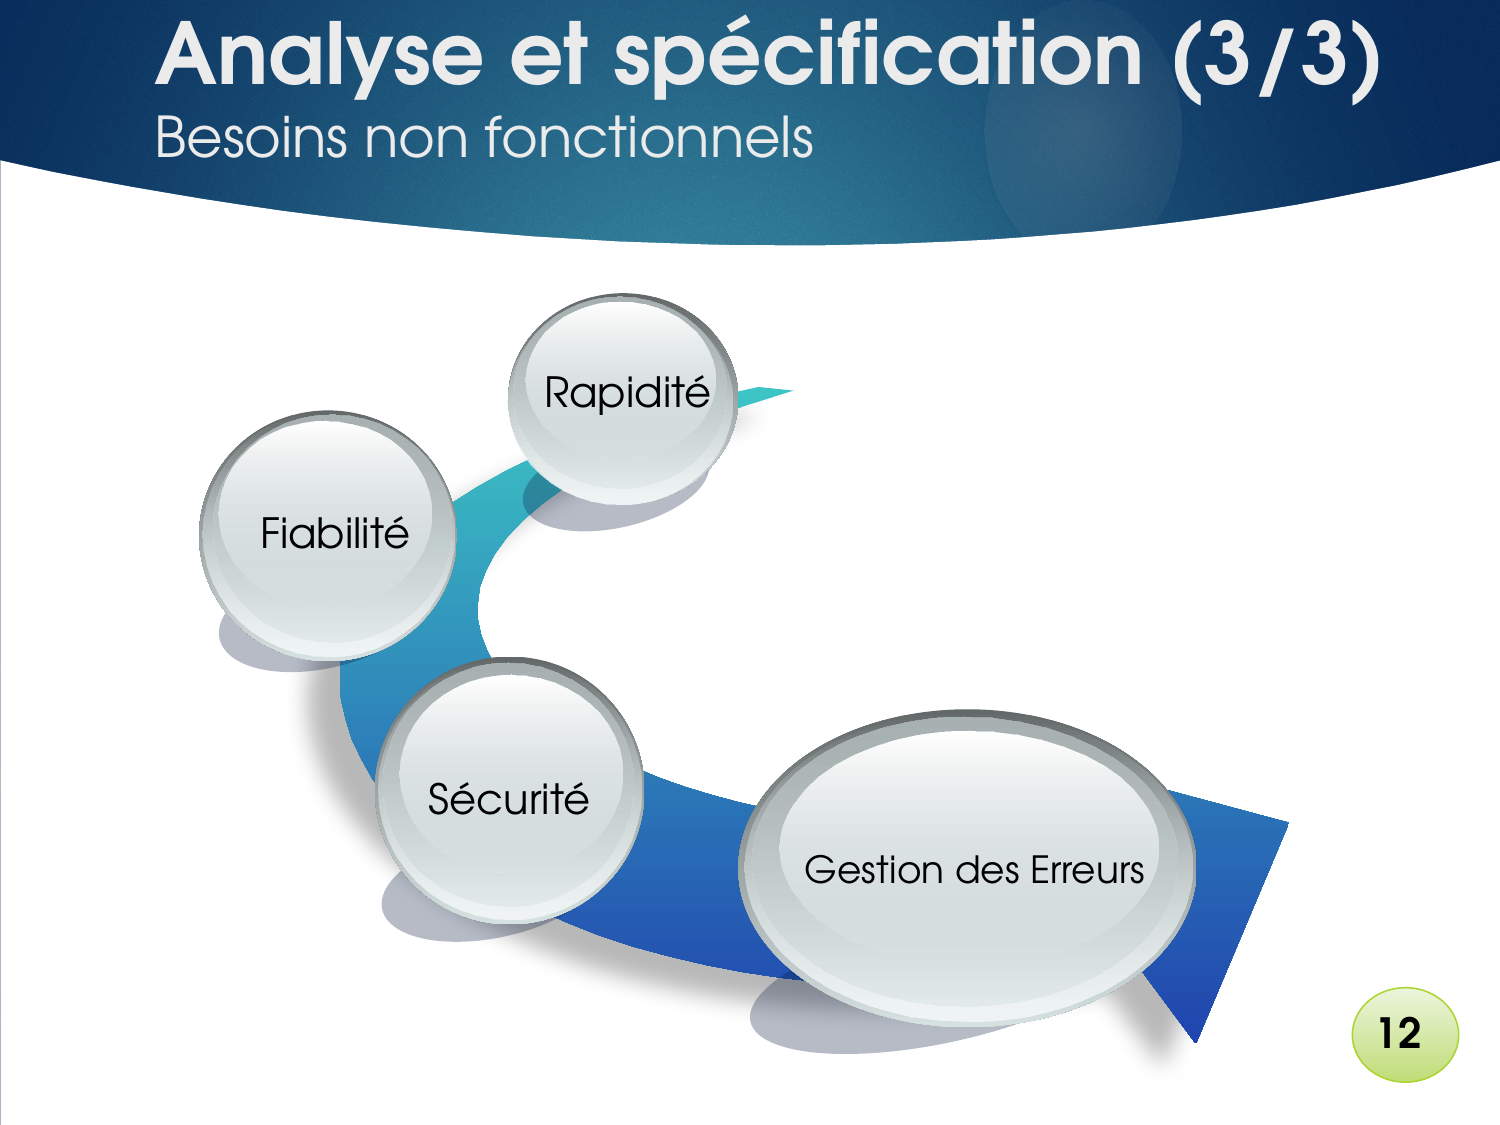

# Analyse et spécification (3/3) Besoins non fonctionnels

Rapidité

Fiabilité

Sécurité

 Gestion des Erreurs

12